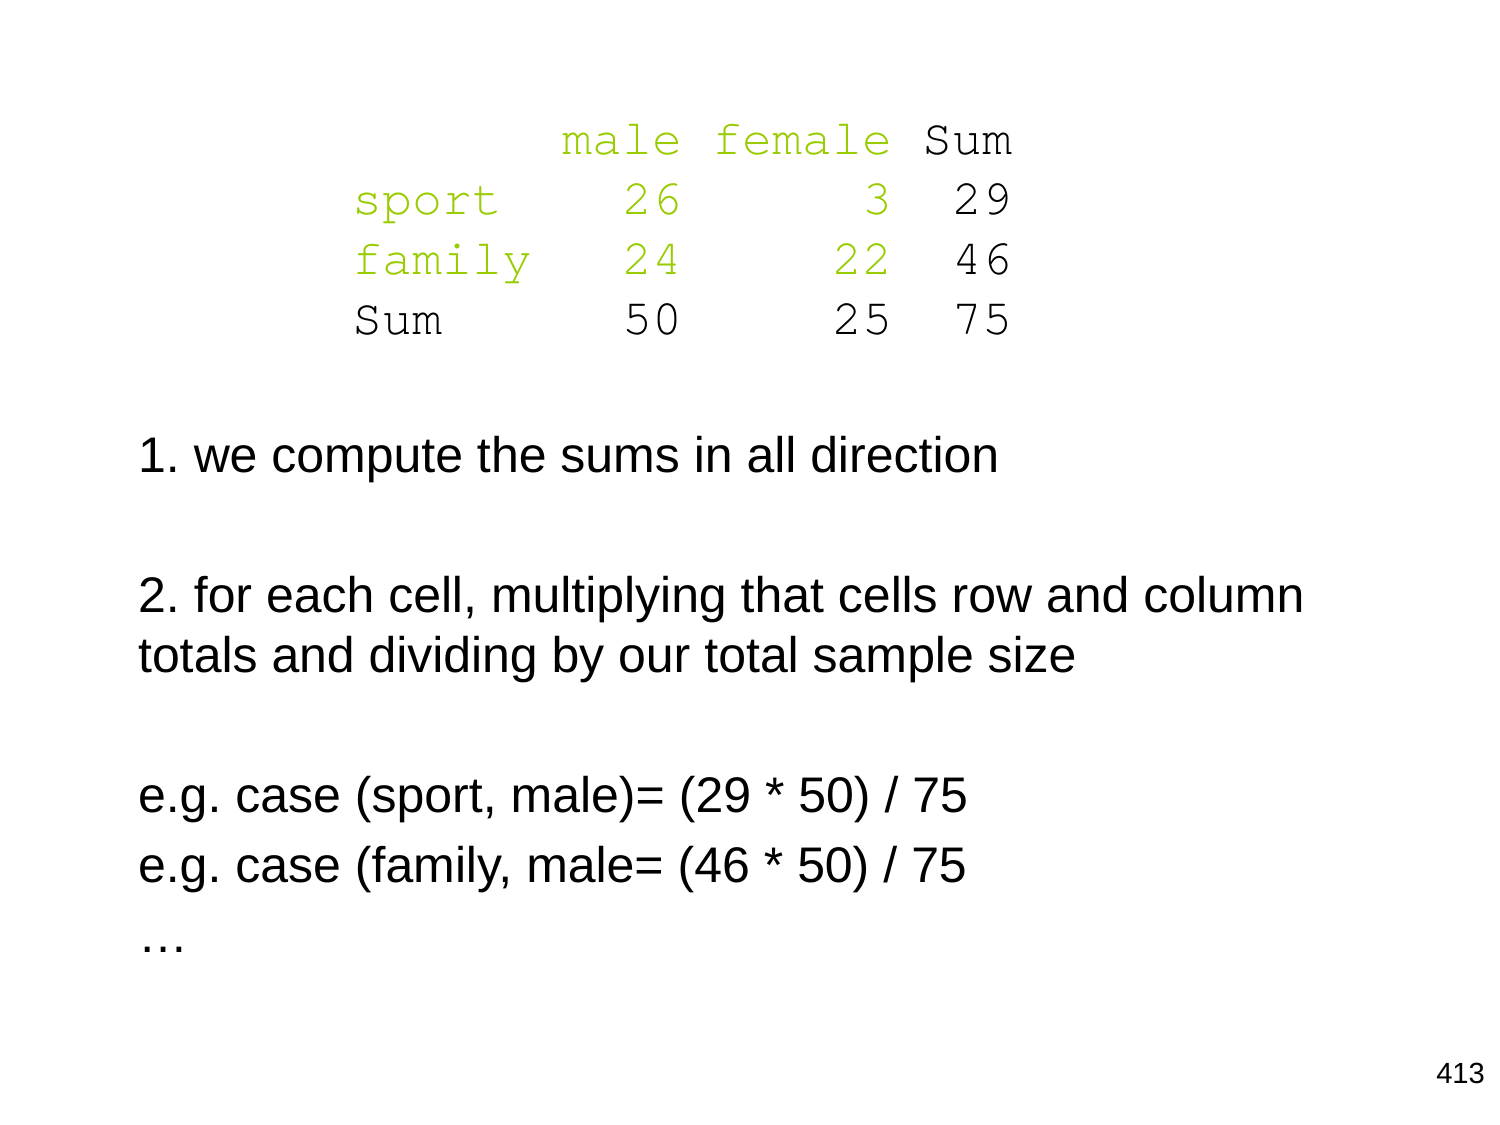

male female Sum
sport    26      3  29
family   24     22  46
Sum      50     25  75
1. we compute the sums in all direction

2. for each cell, multiplying that cells row and column totals and dividing by our total sample size

e.g. case (sport, male)= (29 * 50) / 75
e.g. case (family, male= (46 * 50) / 75
…
413